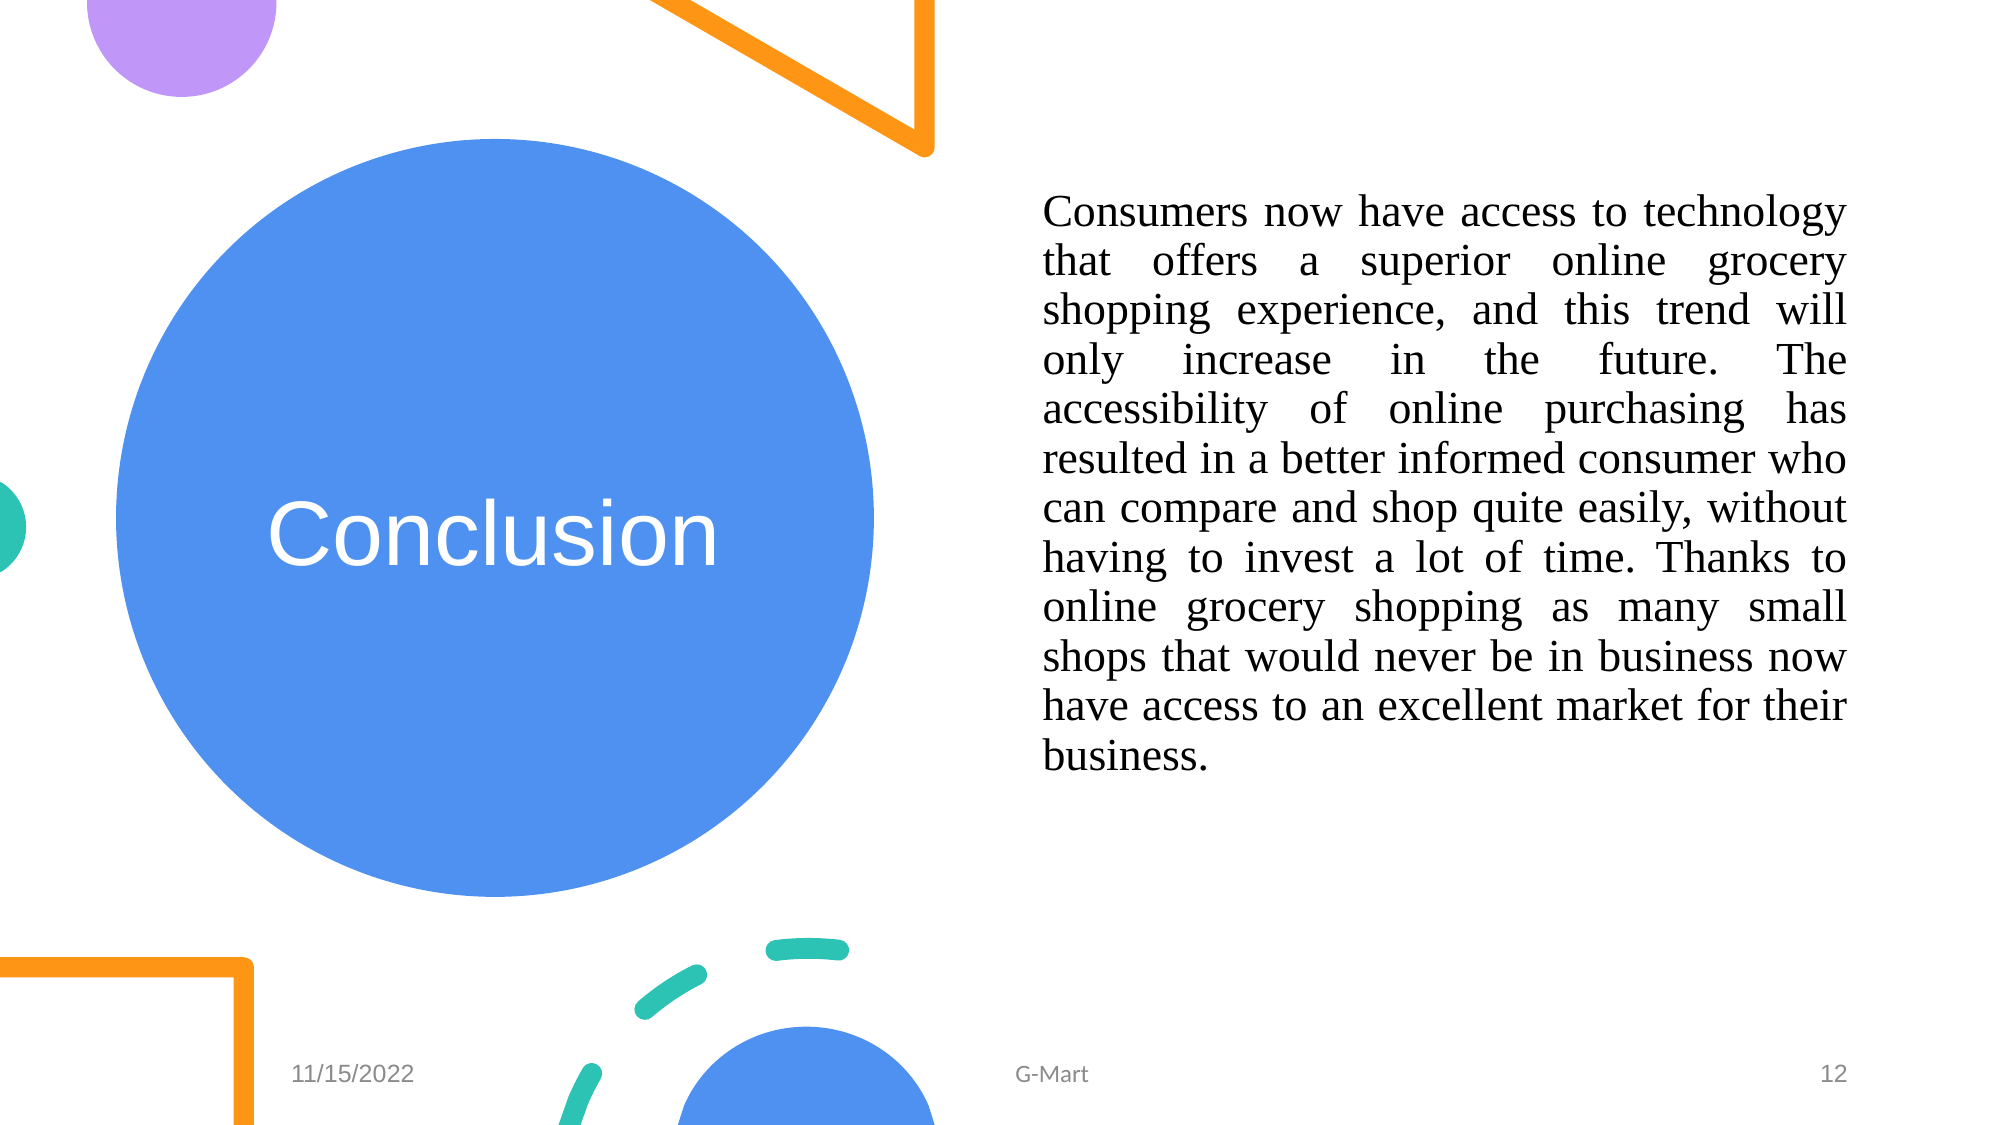

Consumers now have access to technology that offers a superior online grocery shopping experience, and this trend will only increase in the future. The accessibility of online purchasing has resulted in a better informed consumer who can compare and shop quite easily, without having to invest a lot of time. Thanks to online grocery shopping as many small shops that would never be in business now have access to an excellent market for their business.
# Conclusion
11/15/2022
G-Mart
12